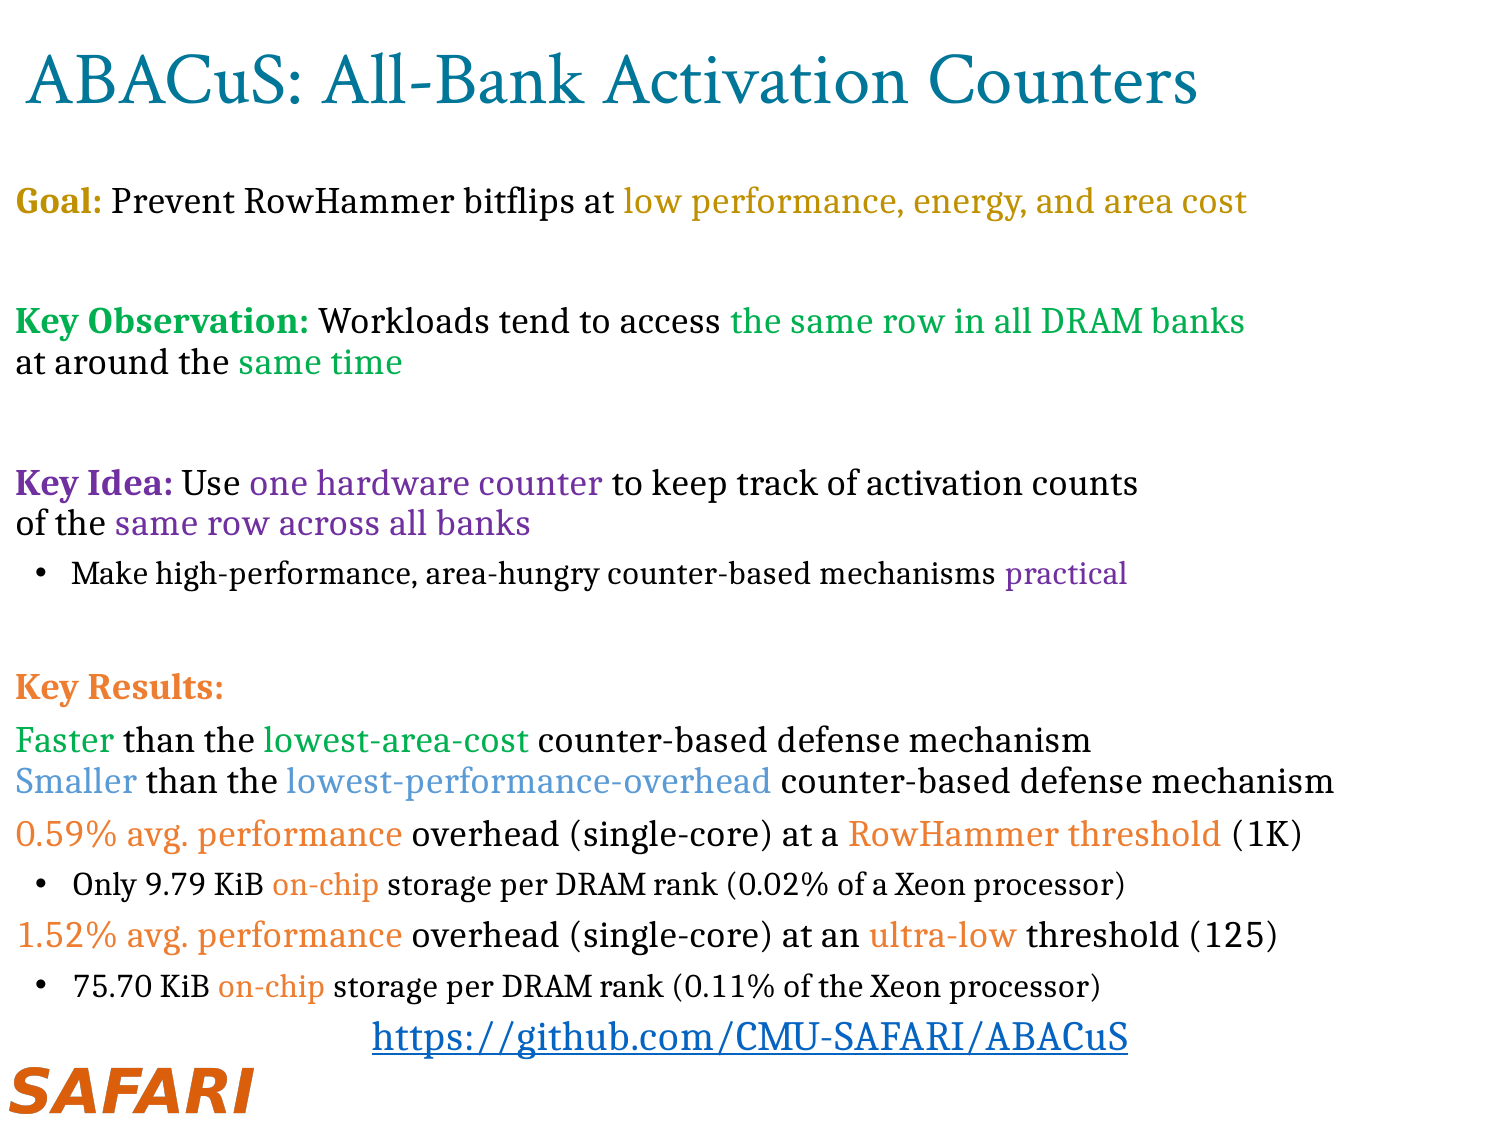

# ABACuS: All-Bank Activation Counters

Goal: Prevent RowHammer bitflips at low performance, energy, and area cost

Key Observation: Workloads tend to access the same row in all DRAM banks
at around the same time

Key Idea: Use one hardware counter to keep track of activation counts
of the same row across all banks
Make high-performance, area-hungry counter-based mechanisms practical

Key Results:
Faster than the lowest-area-cost counter-based defense mechanism
Smaller than the lowest-performance-overhead counter-based defense mechanism
0.59% avg. performance overhead (single-core) at a RowHammer threshold (1K)
Only 9.79 KiB on-chip storage per DRAM rank (0.02% of a Xeon processor)
1.52% avg. performance overhead (single-core) at an ultra-low threshold (125)
75.70 KiB on-chip storage per DRAM rank (0.11% of the Xeon processor)
https://github.com/CMU-SAFARI/ABACuS